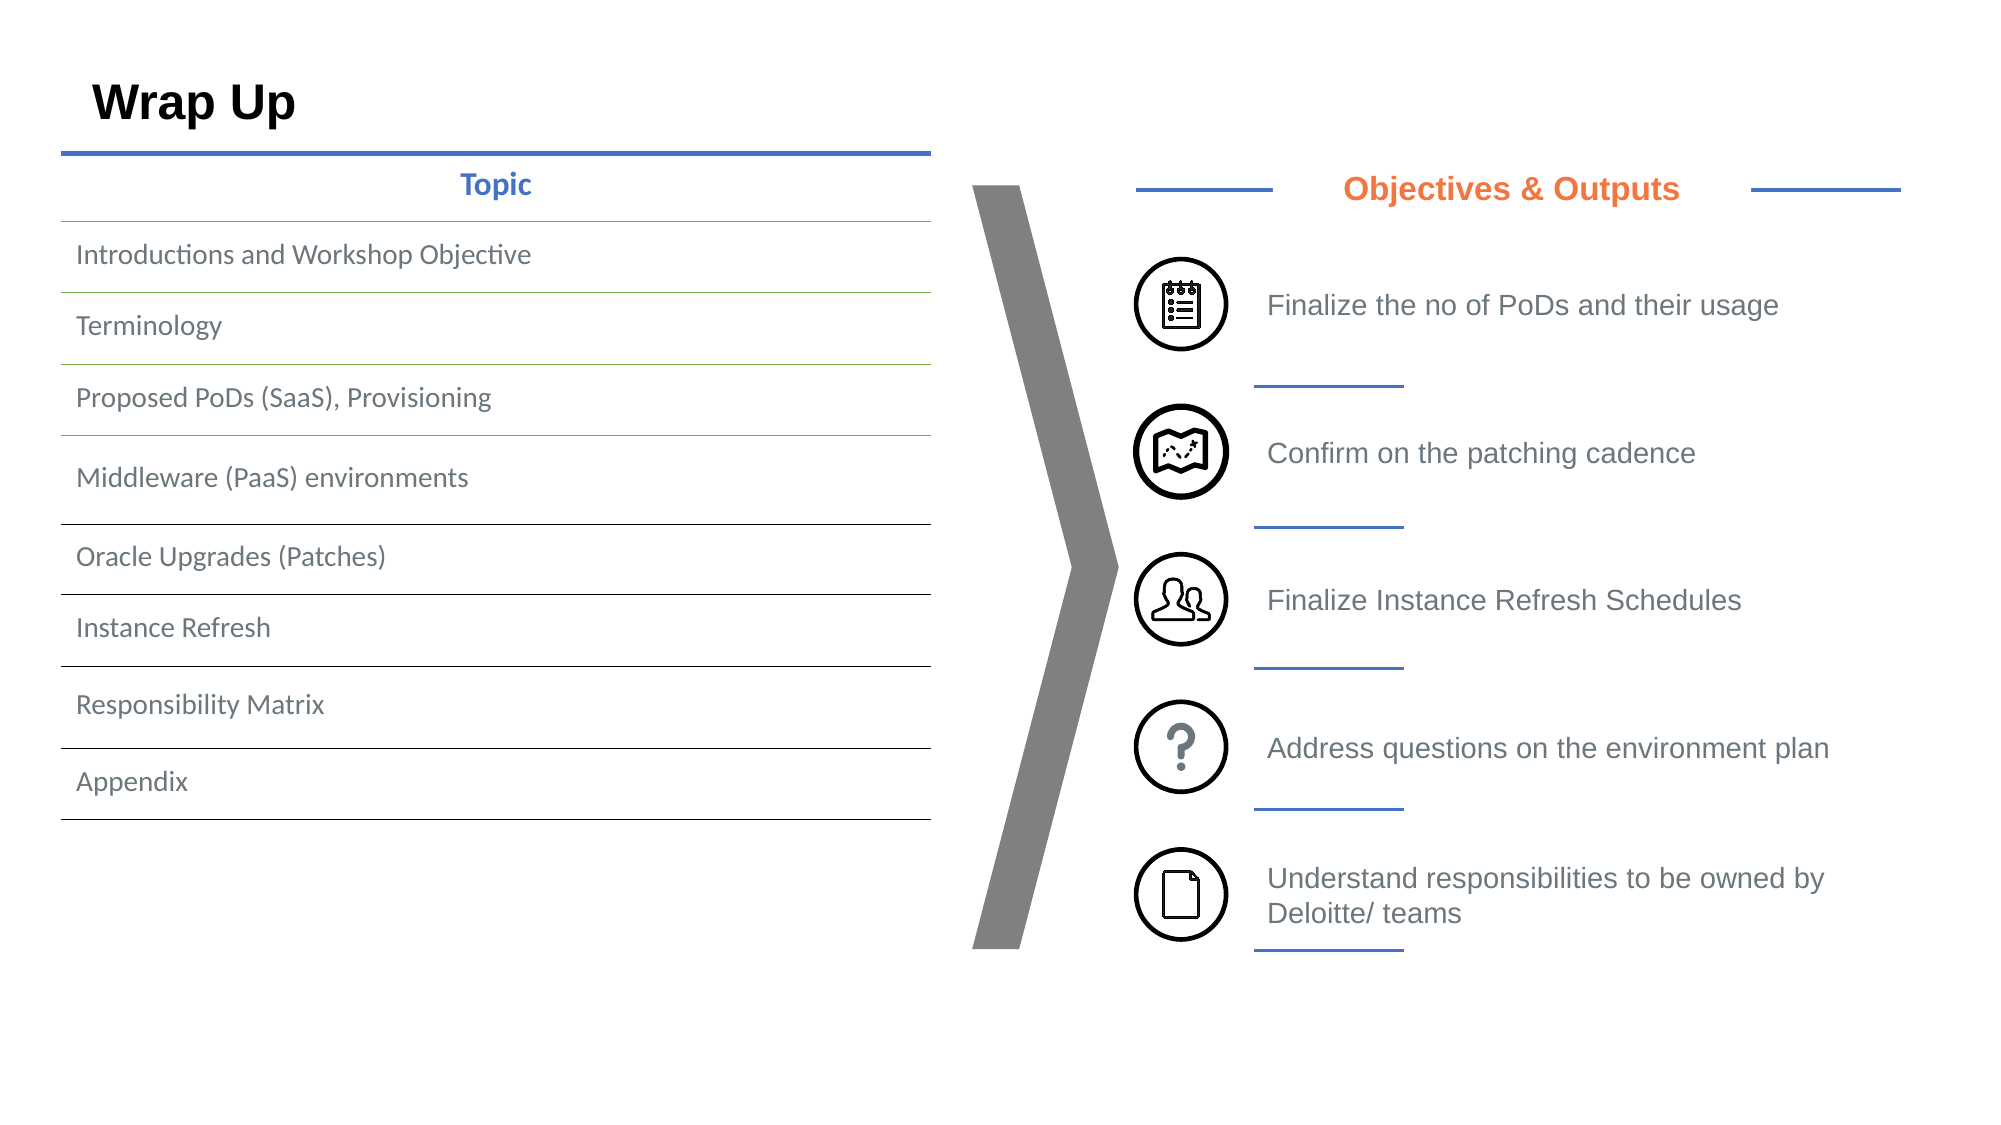

# Wrap Up
| Topic |
| --- |
| Introductions and Workshop Objective |
| Terminology |
| Proposed PoDs (SaaS), Provisioning |
| Middleware (PaaS) environments |
| Oracle Upgrades (Patches) |
| Instance Refresh |
| Responsibility Matrix |
| Appendix |
Objectives & Outputs

Finalize the no of PoDs and their usage

Confirm on the patching cadence

Finalize Instance Refresh Schedules

Address questions on the environment plan

Understand responsibilities to be owned by Deloitte/ teams